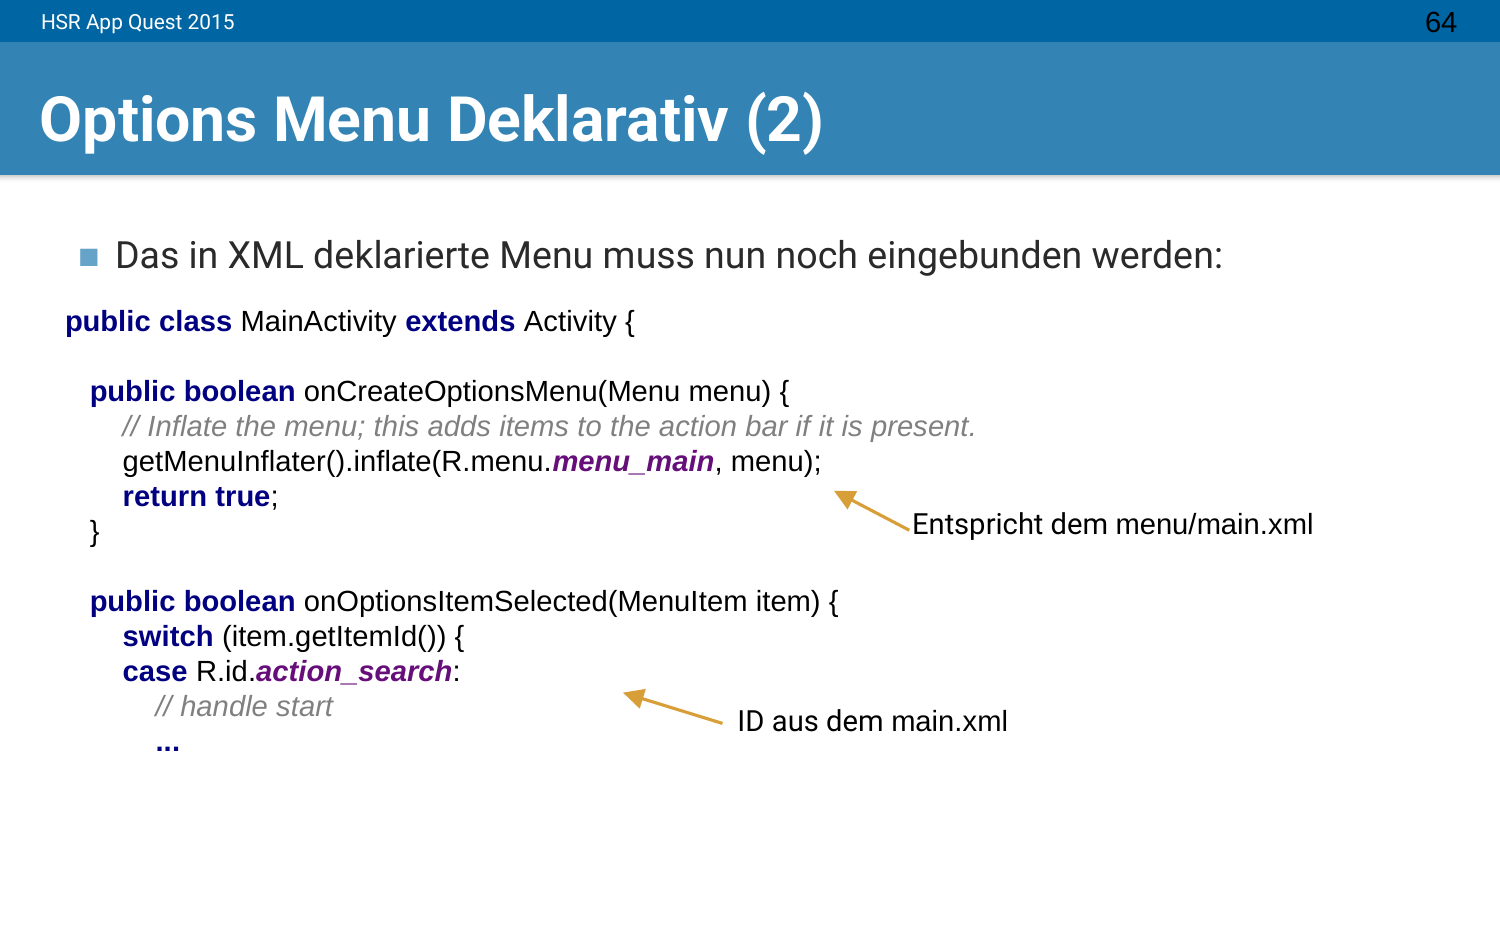

64
# Options Menu Deklarativ (2)
Das in XML deklarierte Menu muss nun noch eingebunden werden:
public class MainActivity extends Activity {

   public boolean onCreateOptionsMenu(Menu menu) {
       // Inflate the menu; this adds items to the action bar if it is present.
       getMenuInflater().inflate(R.menu.menu_main, menu);
       return true;
   }

   public boolean onOptionsItemSelected(MenuItem item) {
       switch (item.getItemId()) {
       case R.id.action_search:
           // handle start
           ...
Entspricht dem menu/main.xml
ID aus dem main.xml